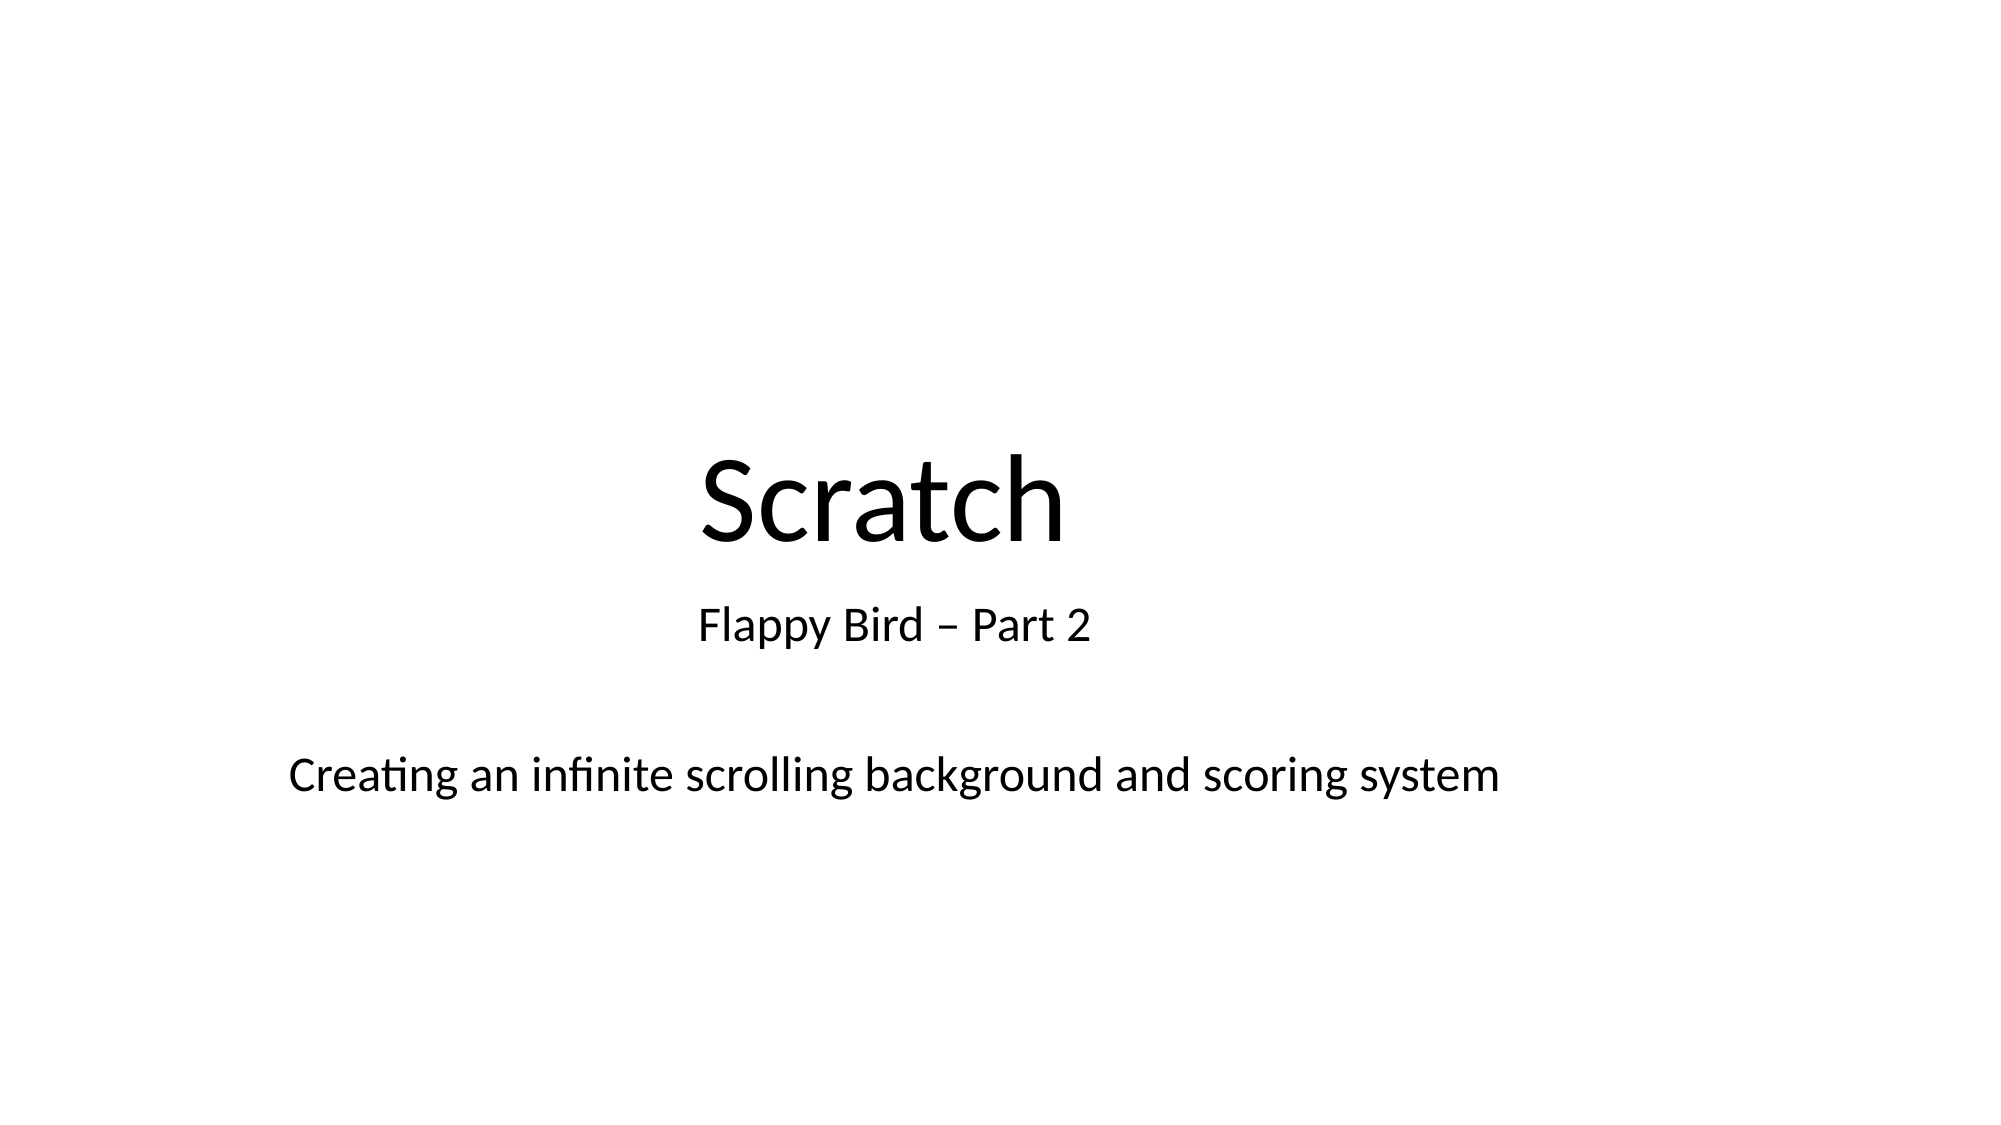

# Scratch
Flappy Bird – Part 2

Creating an infinite scrolling background and scoring system